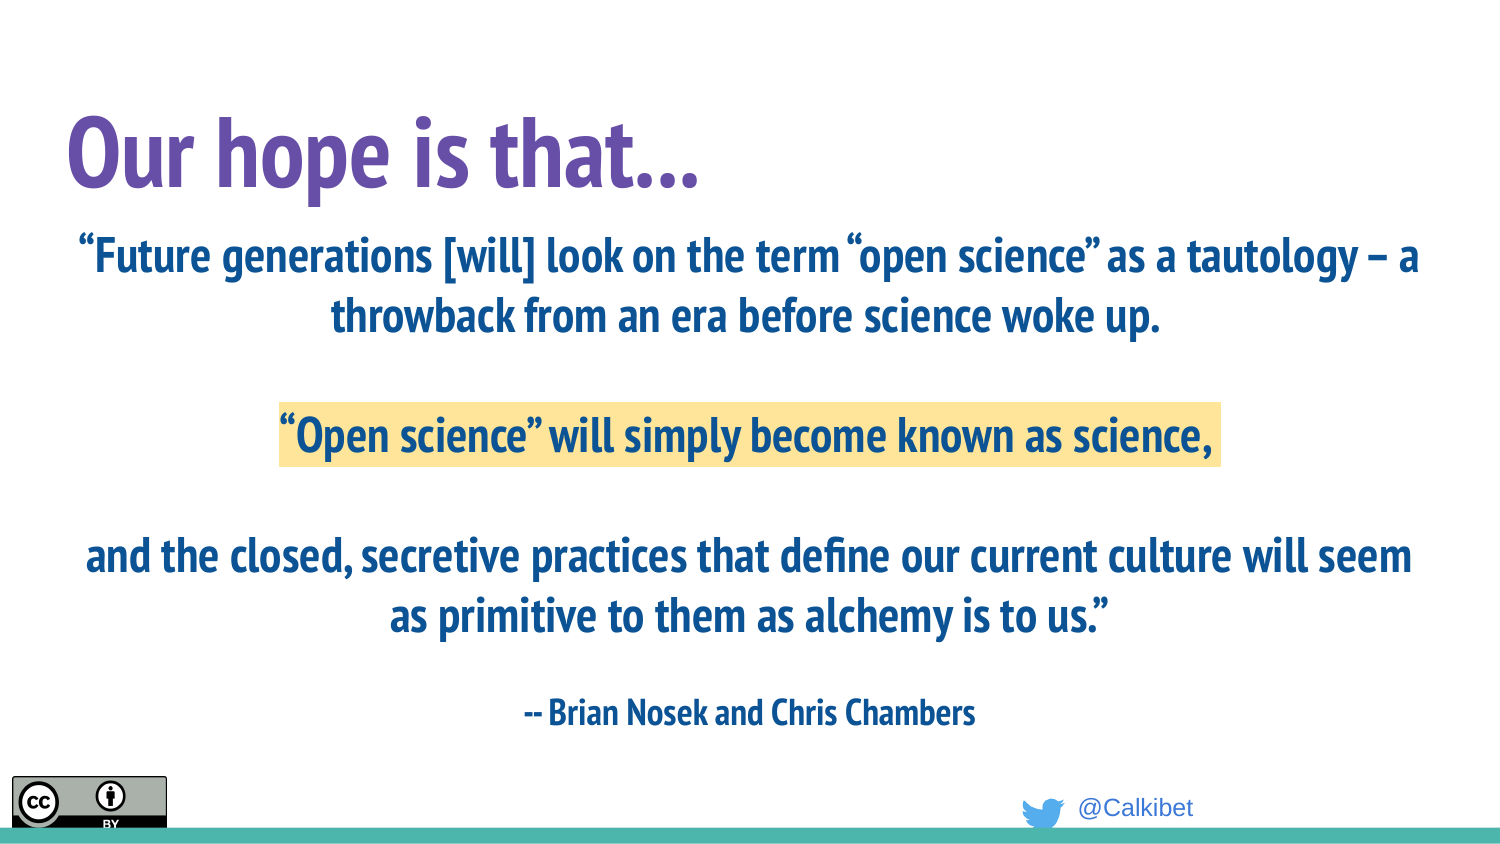

# Our hope is that...
“Future generations [will] look on the term “open science” as a tautology – a throwback from an era before science woke up.

“Open science” will simply become known as science,

and the closed, secretive practices that define our current culture will seem as primitive to them as alchemy is to us.”

-- Brian Nosek and Chris Chambers